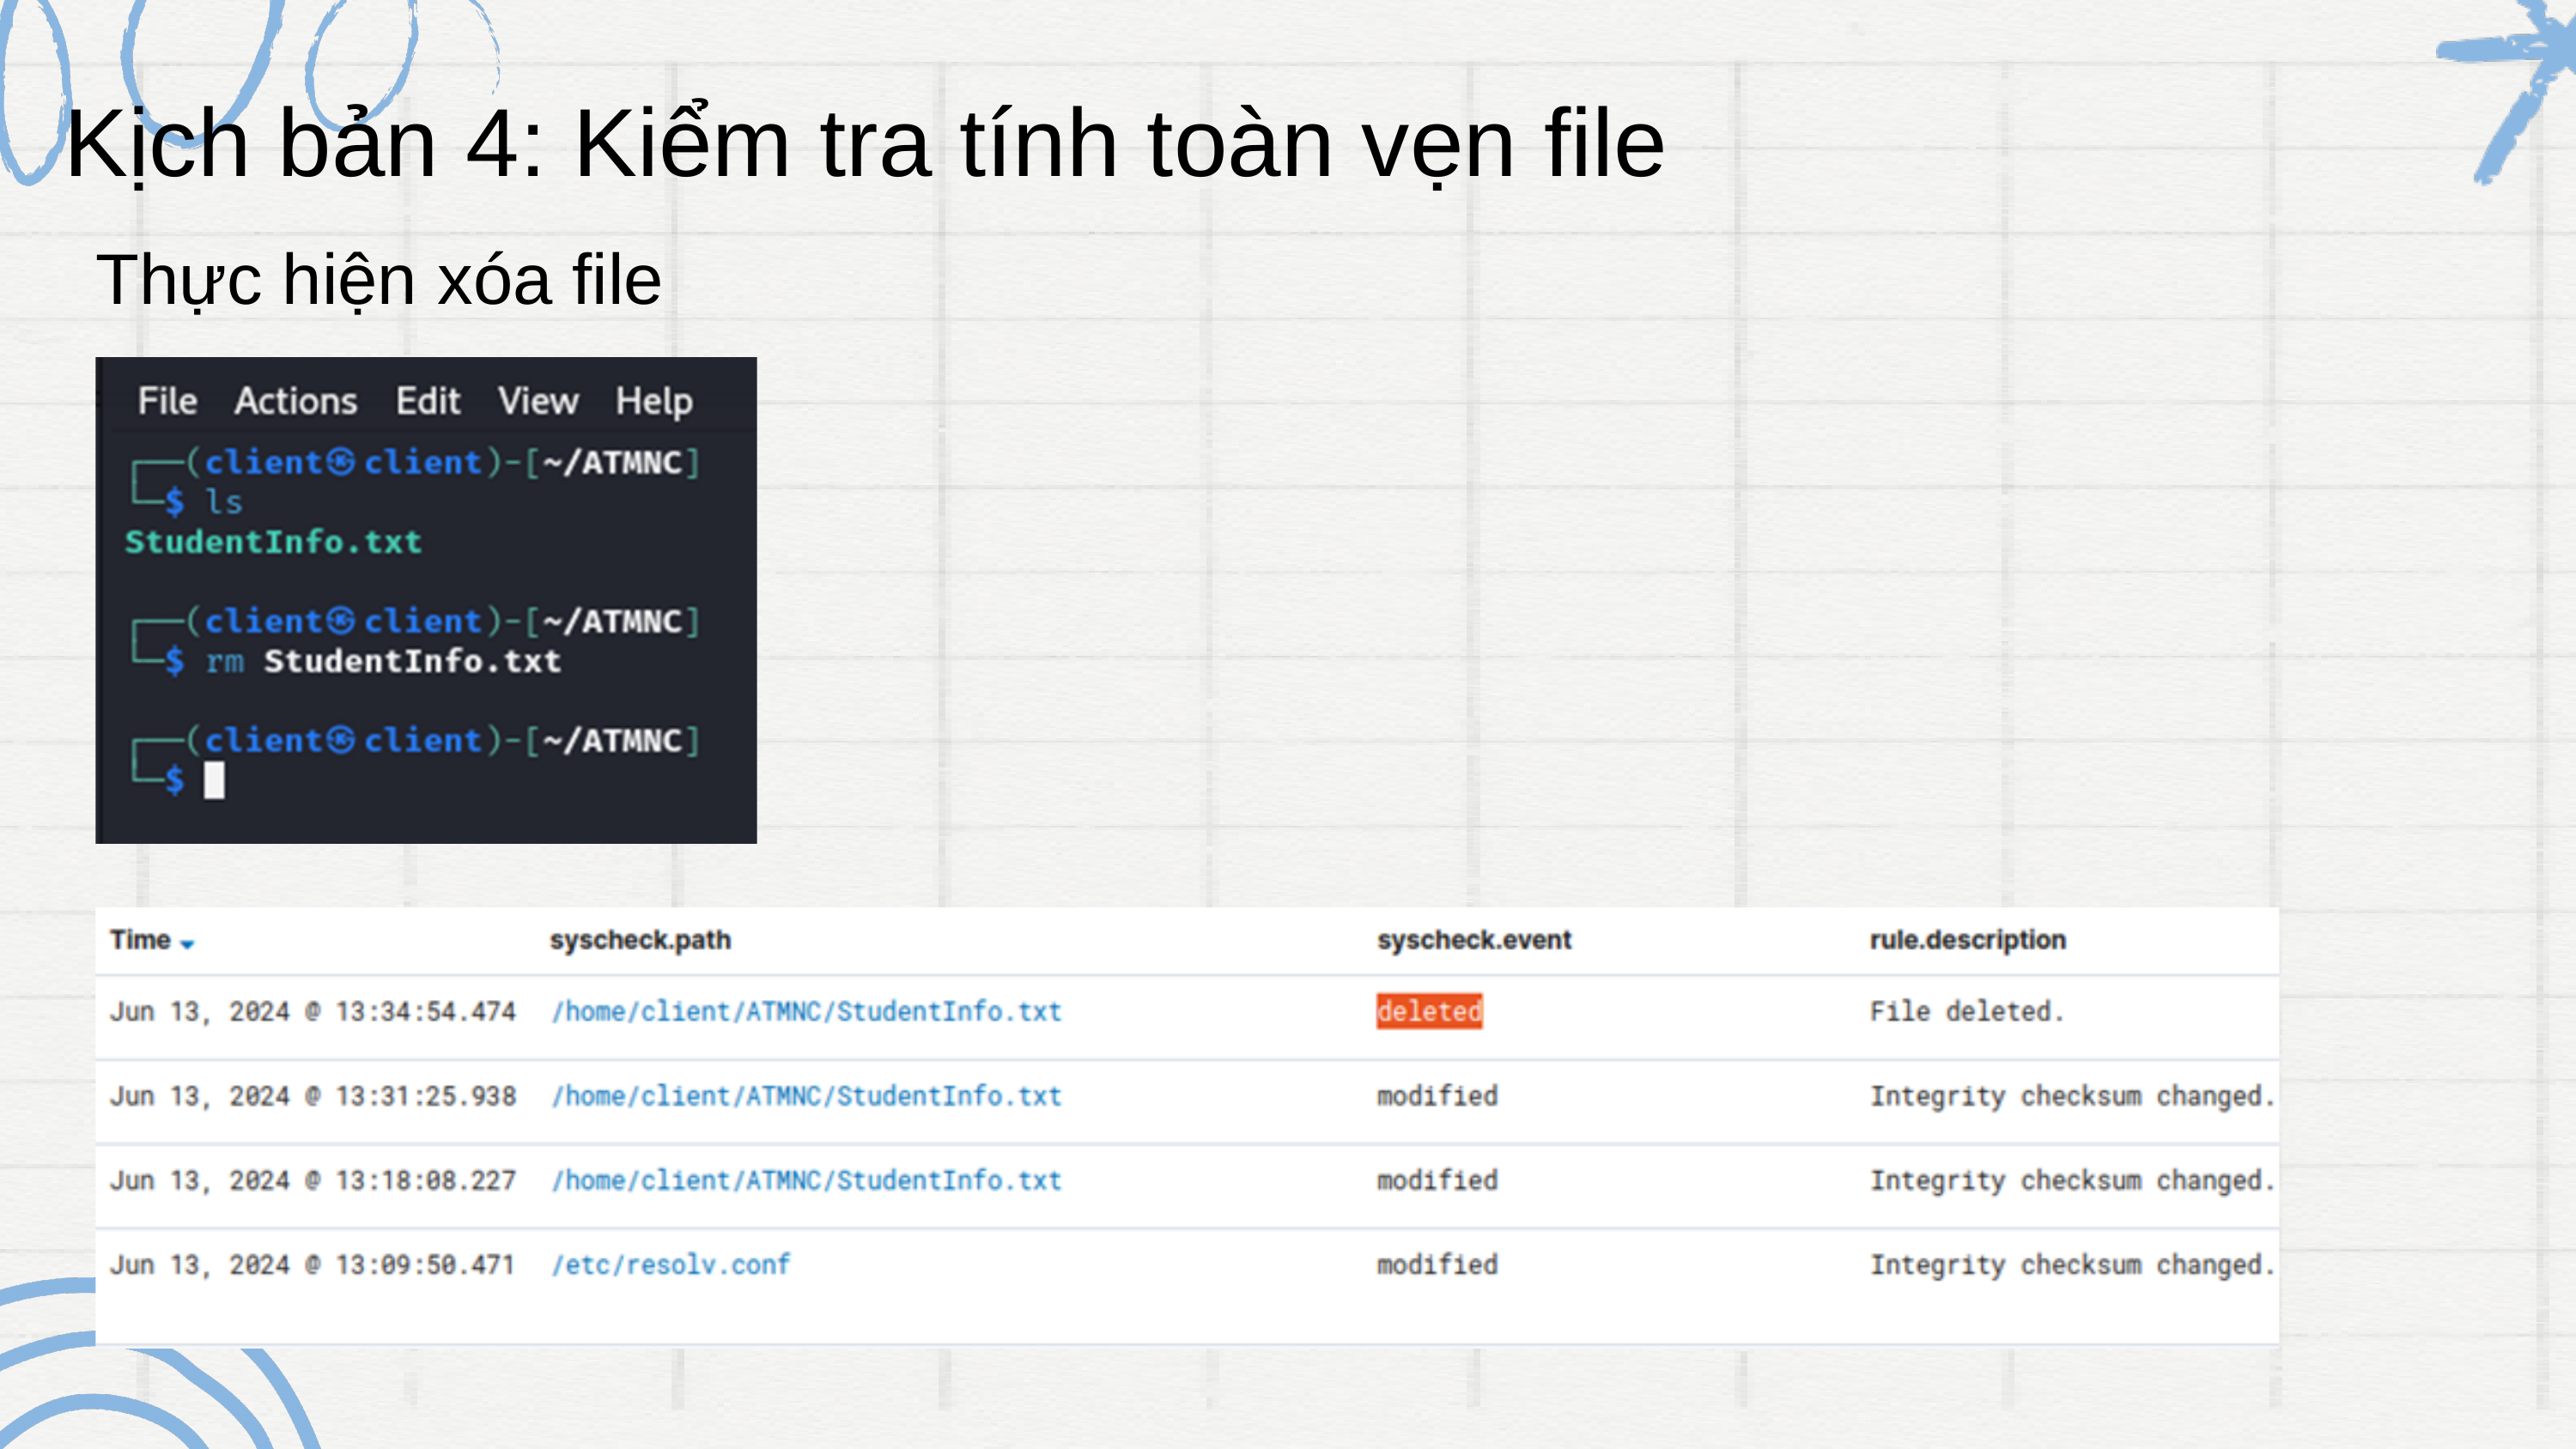

Kịch bản 4: Kiểm tra tính toàn vẹn file
Thực hiện xóa file